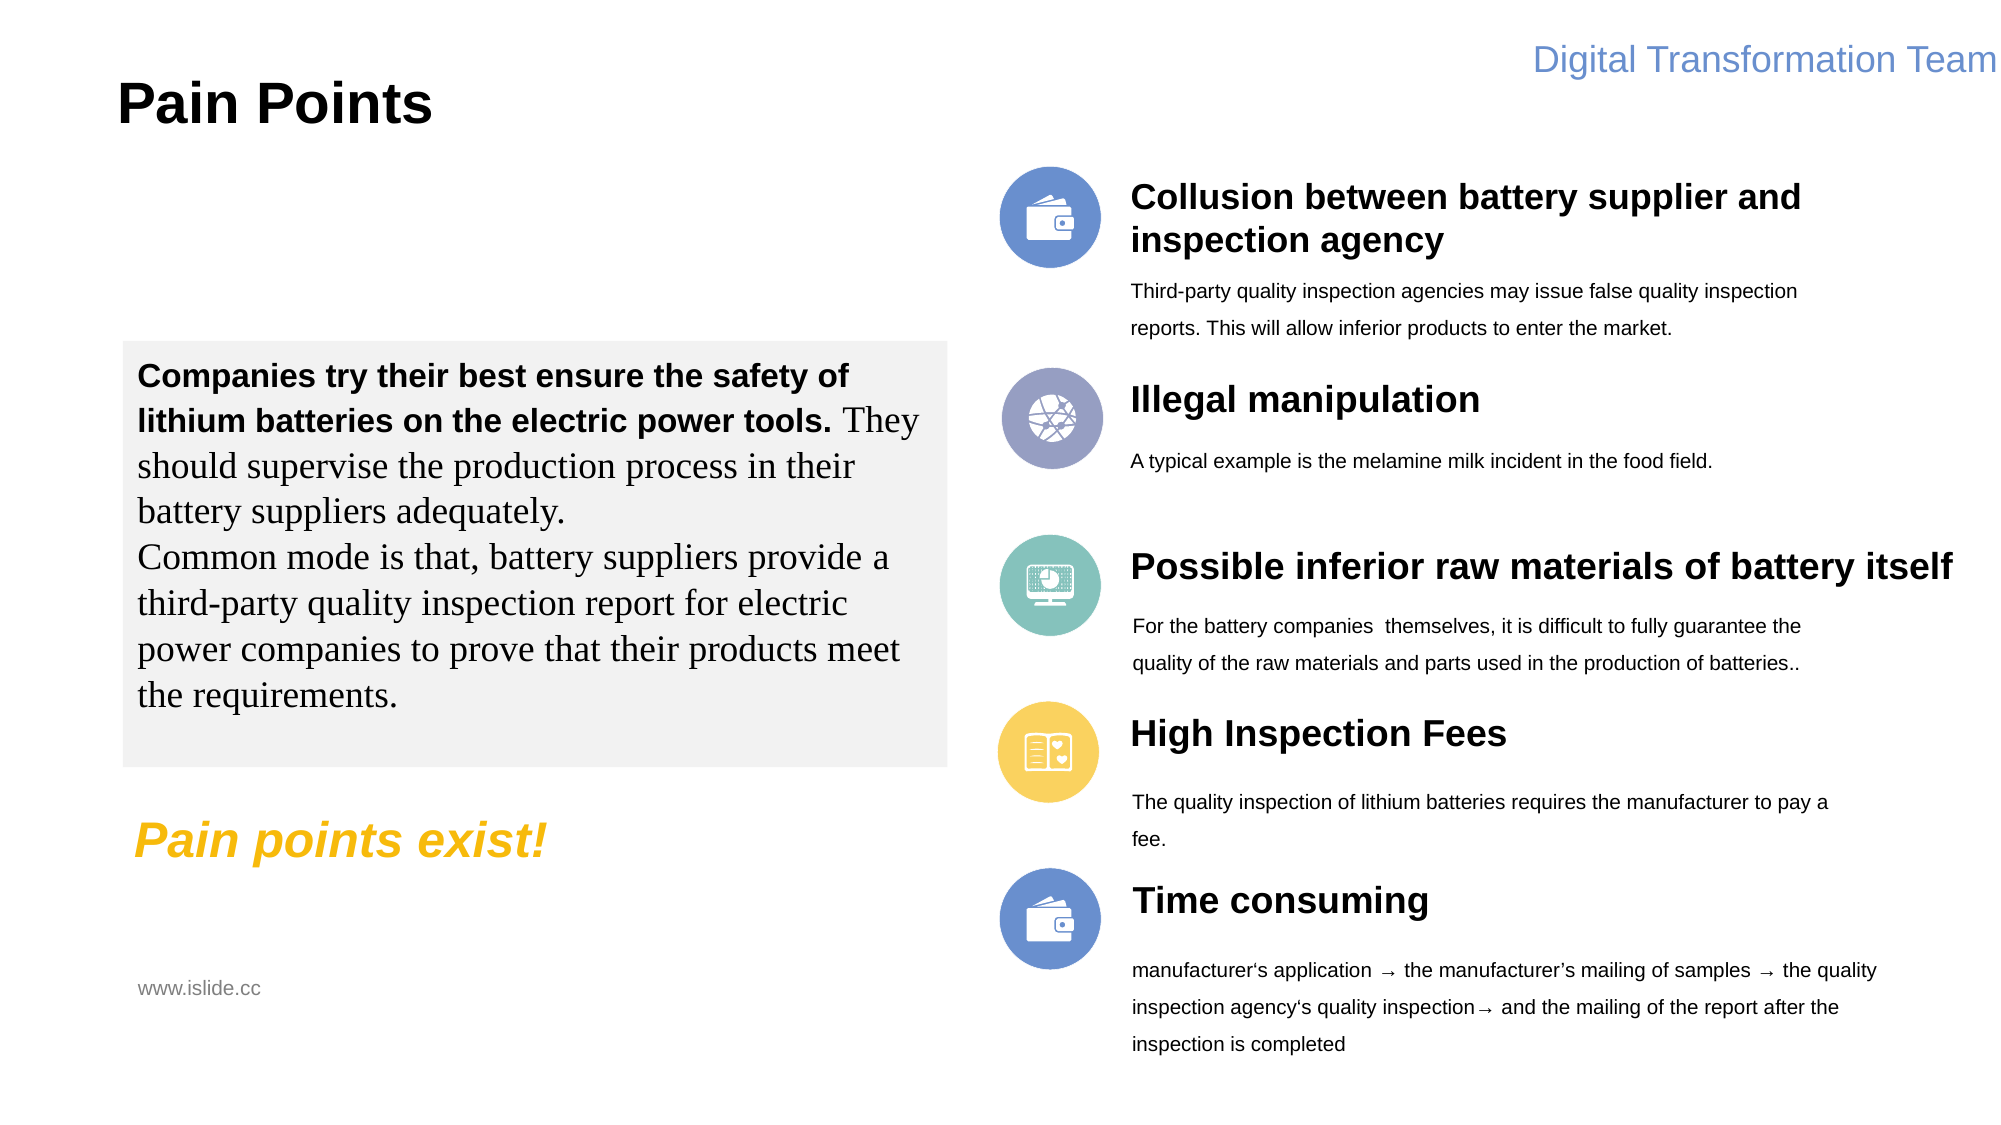

Digital Transformation Team
Pain Points
Collusion between battery supplier and
inspection agency

Third-party quality inspection agencies may issue false quality inspection reports. This will allow inferior products to enter the market.

Companies try their best ensure the safety of lithium batteries on the electric power tools. They should supervise the production process in their battery suppliers adequately.
Common mode is that, battery suppliers provide a third-party quality inspection report for electric power companies to prove that their products meet the requirements.

Illegal manipulation
A typical example is the melamine milk incident in the food field.

Possible inferior raw materials of battery itself
For the battery companies  themselves, it is difficult to fully guarantee the quality of the raw materials and parts used in the production of batteries..

High Inspection Fees
The quality inspection of lithium batteries requires the manufacturer to pay a fee.
Pain points exist!

Time consuming
manufacturer‘s application → the manufacturer’s mailing of samples → the quality inspection agency‘s quality inspection→ and the mailing of the report after the inspection is completed
www.islide.cc